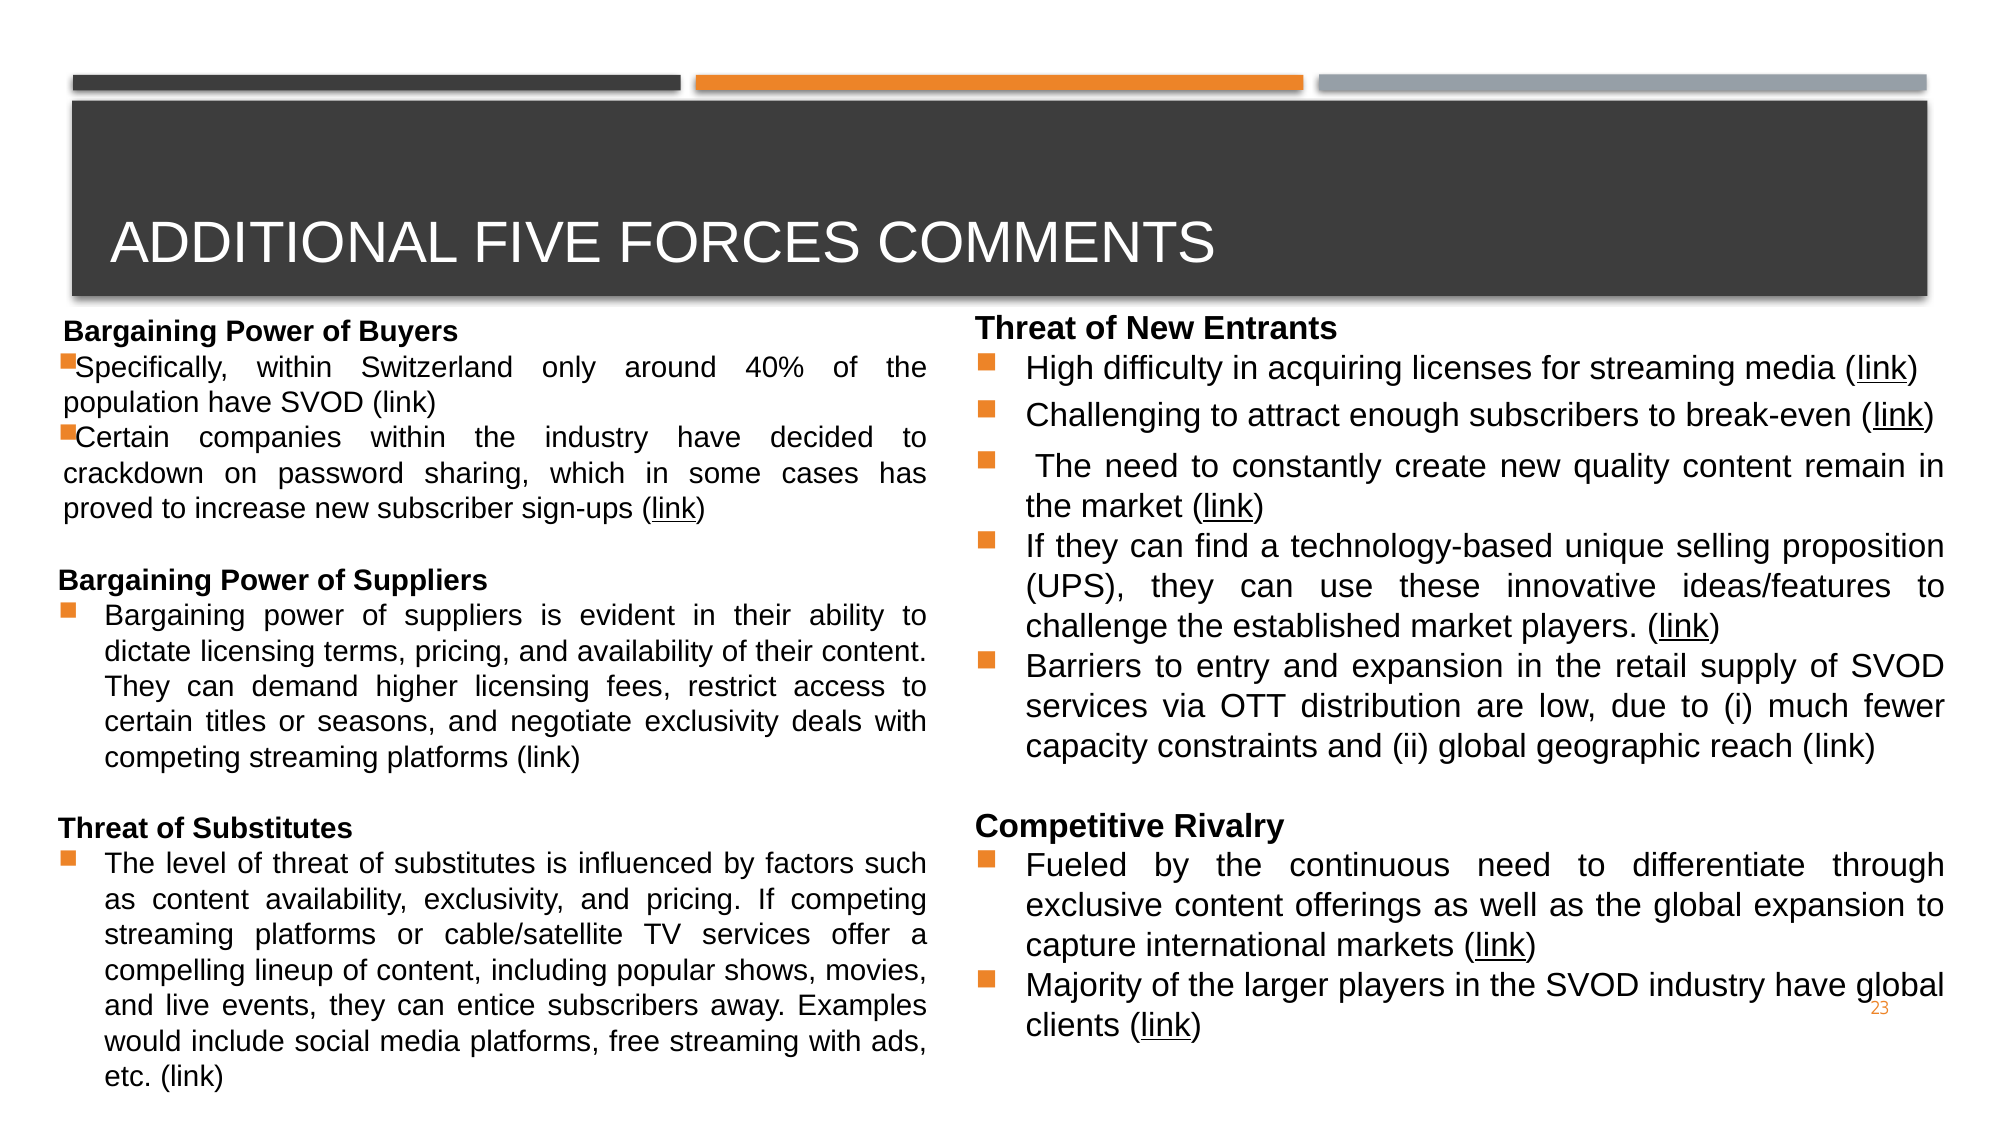

Additional five forces comments
Threat of New Entrants
High difficulty in acquiring licenses for streaming media (link)
Challenging to attract enough subscribers to break-even (link)
 The need to constantly create new quality content remain in the market (link)
If they can find a technology-based unique selling proposition (UPS), they can use these innovative ideas/features to challenge the established market players. (link)
Barriers to entry and expansion in the retail supply of SVOD services via OTT distribution are low, due to (i) much fewer capacity constraints and (ii) global geographic reach (link)

Competitive Rivalry
Fueled by the continuous need to differentiate through exclusive content offerings as well as the global expansion to capture international markets (link)
Majority of the larger players in the SVOD industry have global clients (link)
Bargaining Power of Buyers
Specifically, within Switzerland only around 40% of the population have SVOD (link)
Certain companies within the industry have decided to crackdown on password sharing, which in some cases has proved to increase new subscriber sign-ups (link)

Bargaining Power of Suppliers
Bargaining power of suppliers is evident in their ability to dictate licensing terms, pricing, and availability of their content. They can demand higher licensing fees, restrict access to certain titles or seasons, and negotiate exclusivity deals with competing streaming platforms (link)

Threat of Substitutes
The level of threat of substitutes is influenced by factors such as content availability, exclusivity, and pricing. If competing streaming platforms or cable/satellite TV services offer a compelling lineup of content, including popular shows, movies, and live events, they can entice subscribers away. Examples would include social media platforms, free streaming with ads, etc. (link)
23